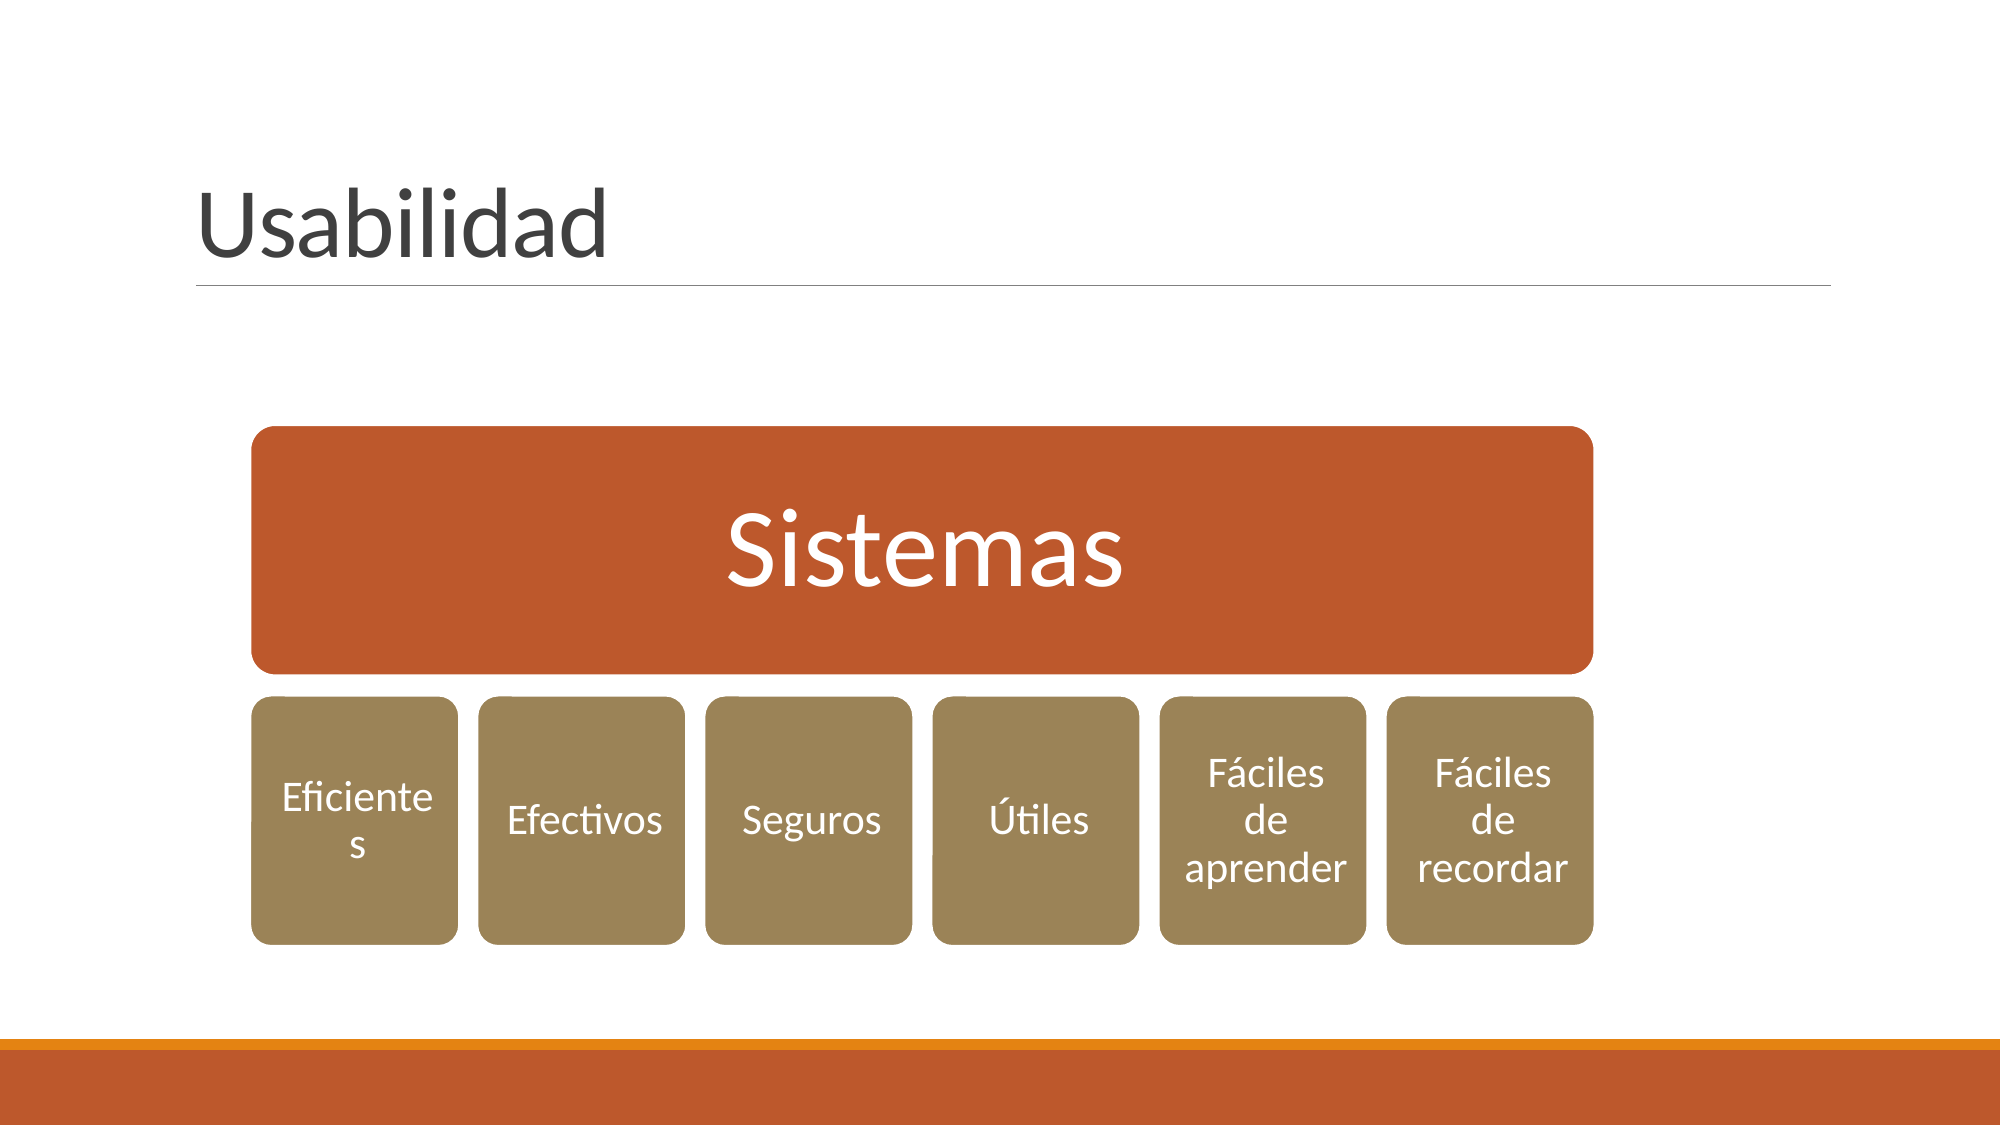

# Usabilidad
Sistemas
Eficientes
Efectivos
Seguros
Útiles
Fáciles de aprender
Fáciles de recordar